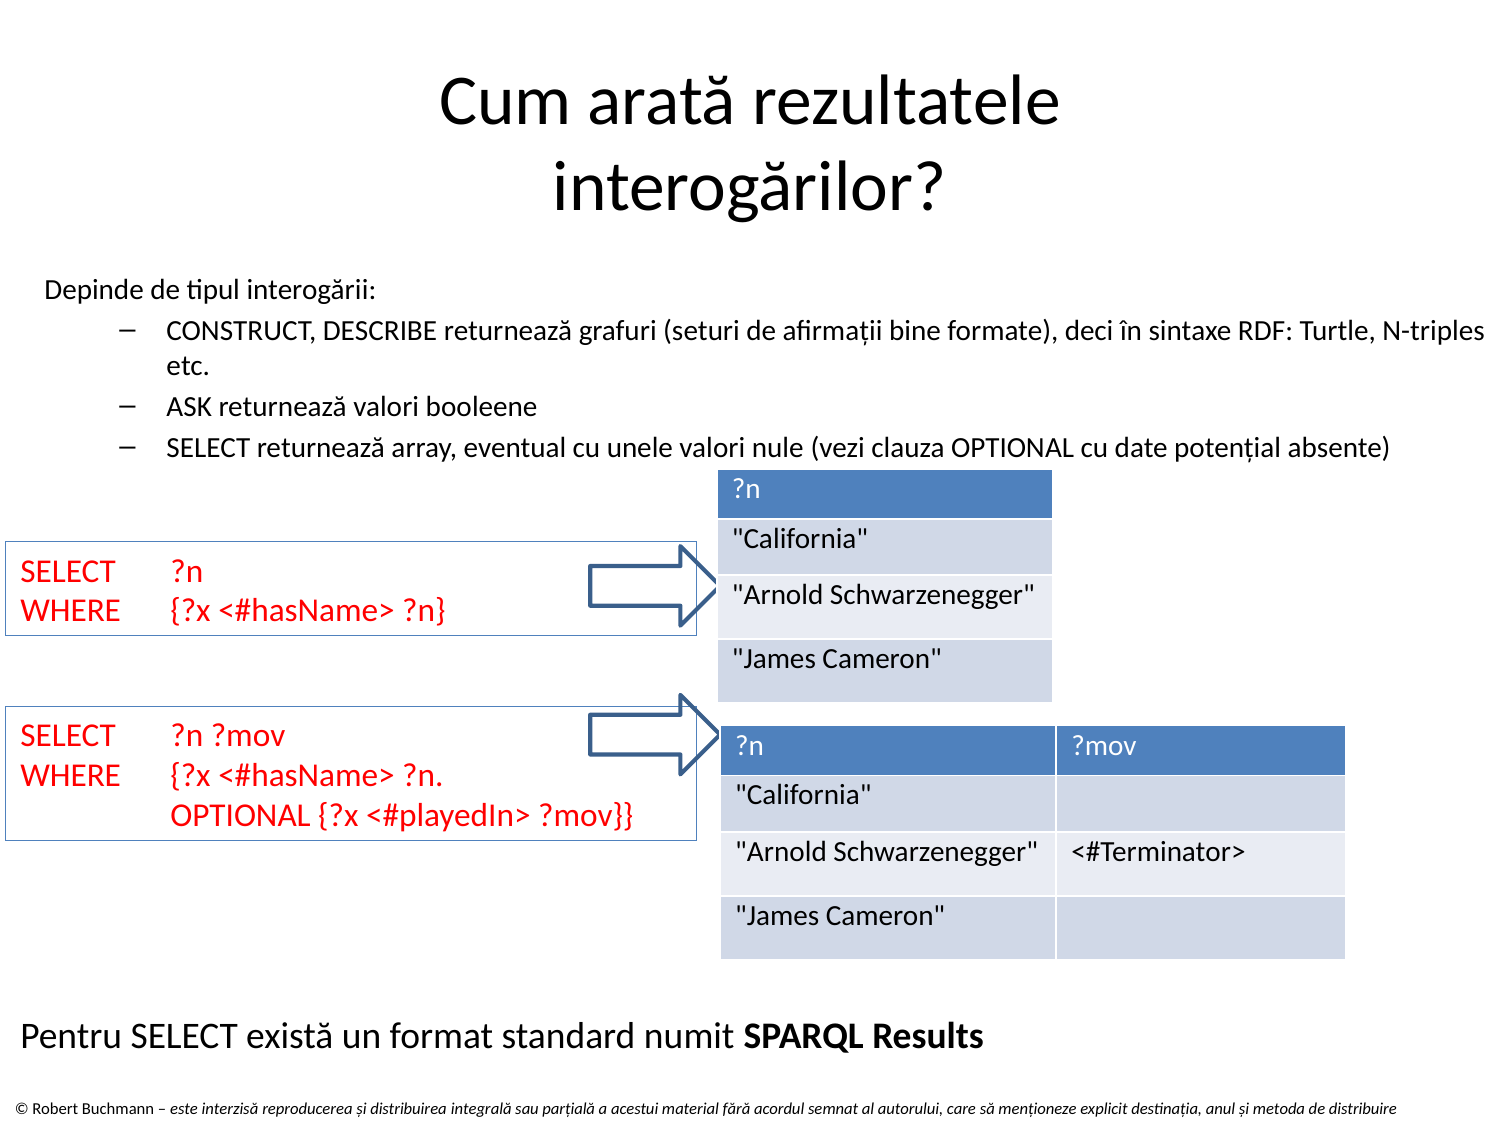

# Cum arată rezultatele interogărilor?
Depinde de tipul interogării:
CONSTRUCT, DESCRIBE returnează grafuri (seturi de afirmaţii bine formate), deci în sintaxe RDF: Turtle, N-triples etc.
ASK returnează valori booleene
SELECT returnează array, eventual cu unele valori nule (vezi clauza OPTIONAL cu date potențial absente)

| ?n |
| --- |
| "California" |
| "Arnold Schwarzenegger" |
| "James Cameron" |
SELECT 	?n
WHERE 	{?x <#hasName> ?n}

SELECT 	?n ?mov
WHERE 	{?x <#hasName> ?n.
	OPTIONAL {?x <#playedIn> ?mov}}
| ?n | ?mov |
| --- | --- |
| "California" |  |
| "Arnold Schwarzenegger" | <#Terminator> |
| "James Cameron" |  |

Pentru SELECT există un format standard numit SPARQL Results